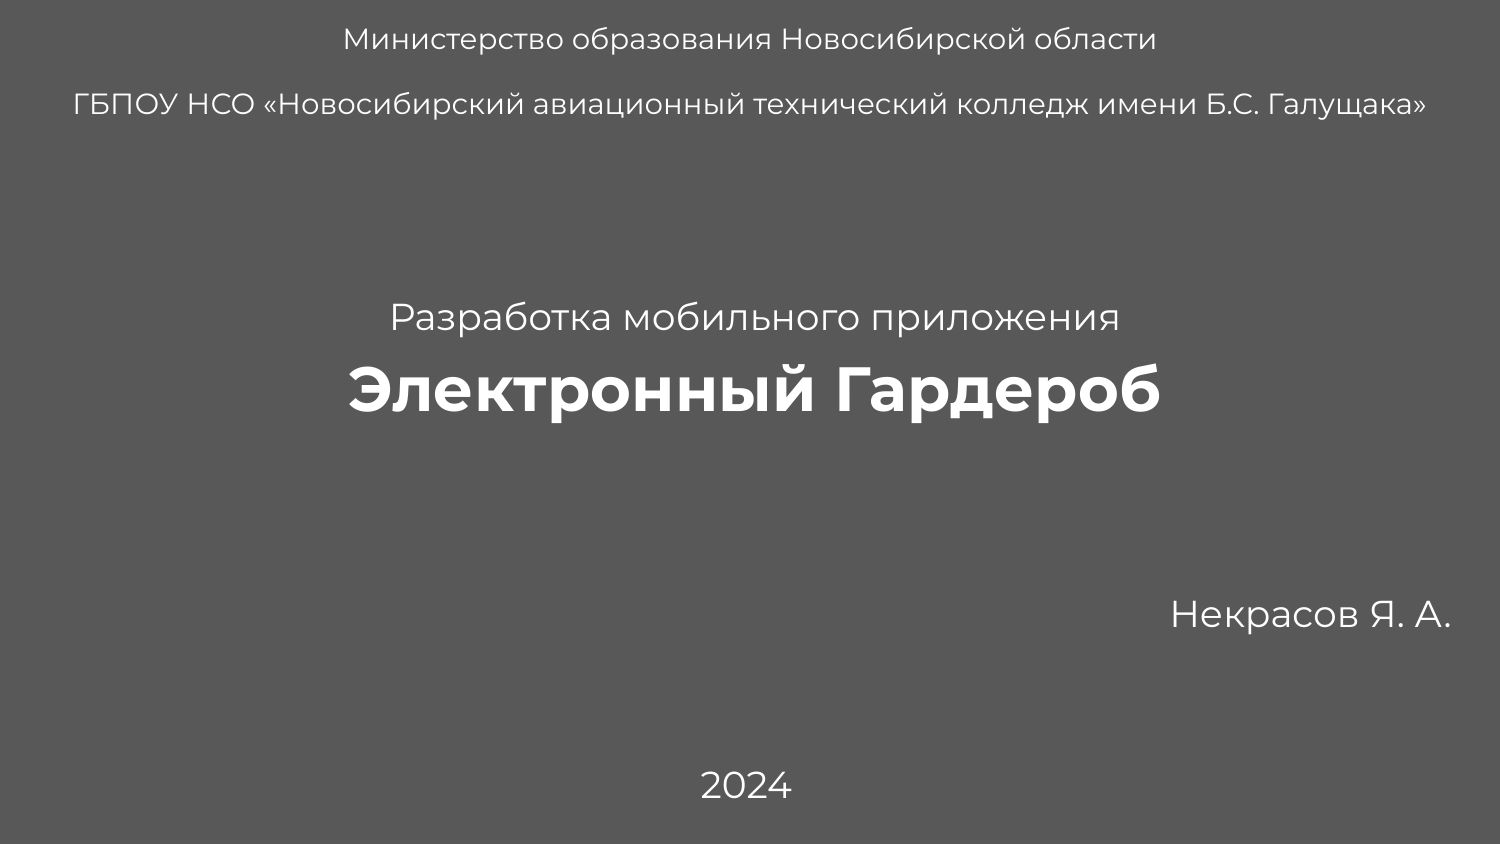

Министерство образования Новосибирской области
ГБПОУ НСО «Новосибирский авиационный технический колледж имени Б.С. Галущака»

Разработка мобильного приложения
Электронный Гардероб

Некрасов Я. А.
2024